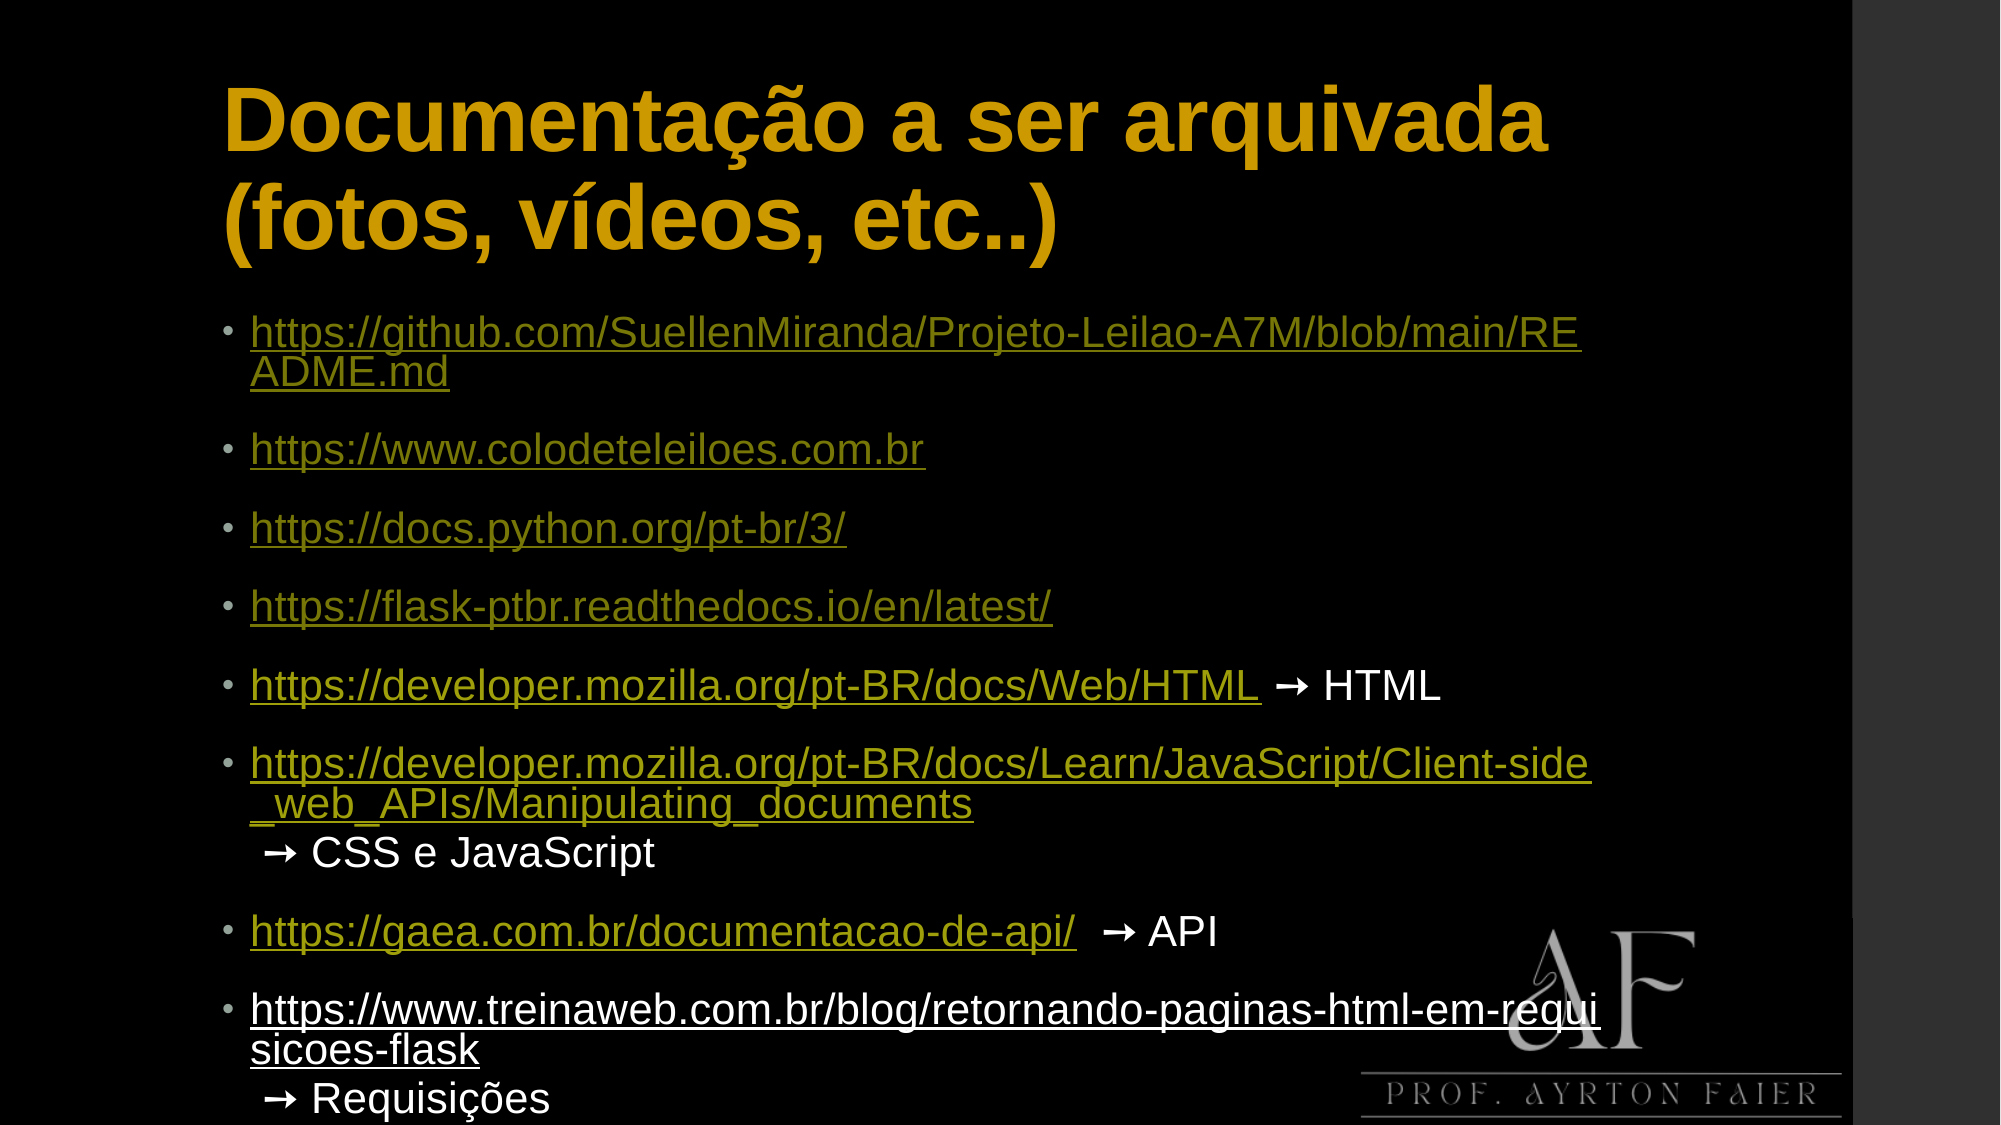

# Documentação a ser arquivada (fotos, vídeos, etc..)
https://github.com/SuellenMiranda/Projeto-Leilao-A7M/blob/main/README.md
https://www.colodeteleiloes.com.br
https://docs.python.org/pt-br/3/
https://flask-ptbr.readthedocs.io/en/latest/
https://developer.mozilla.org/pt-BR/docs/Web/HTML ➙ HTML
https://developer.mozilla.org/pt-BR/docs/Learn/JavaScript/Client-side_web_APIs/Manipulating_documents ➙ CSS e JavaScript
https://gaea.com.br/documentacao-de-api/  ➙ API
https://www.treinaweb.com.br/blog/retornando-paginas-html-em-requisicoes-flask ➙ Requisições